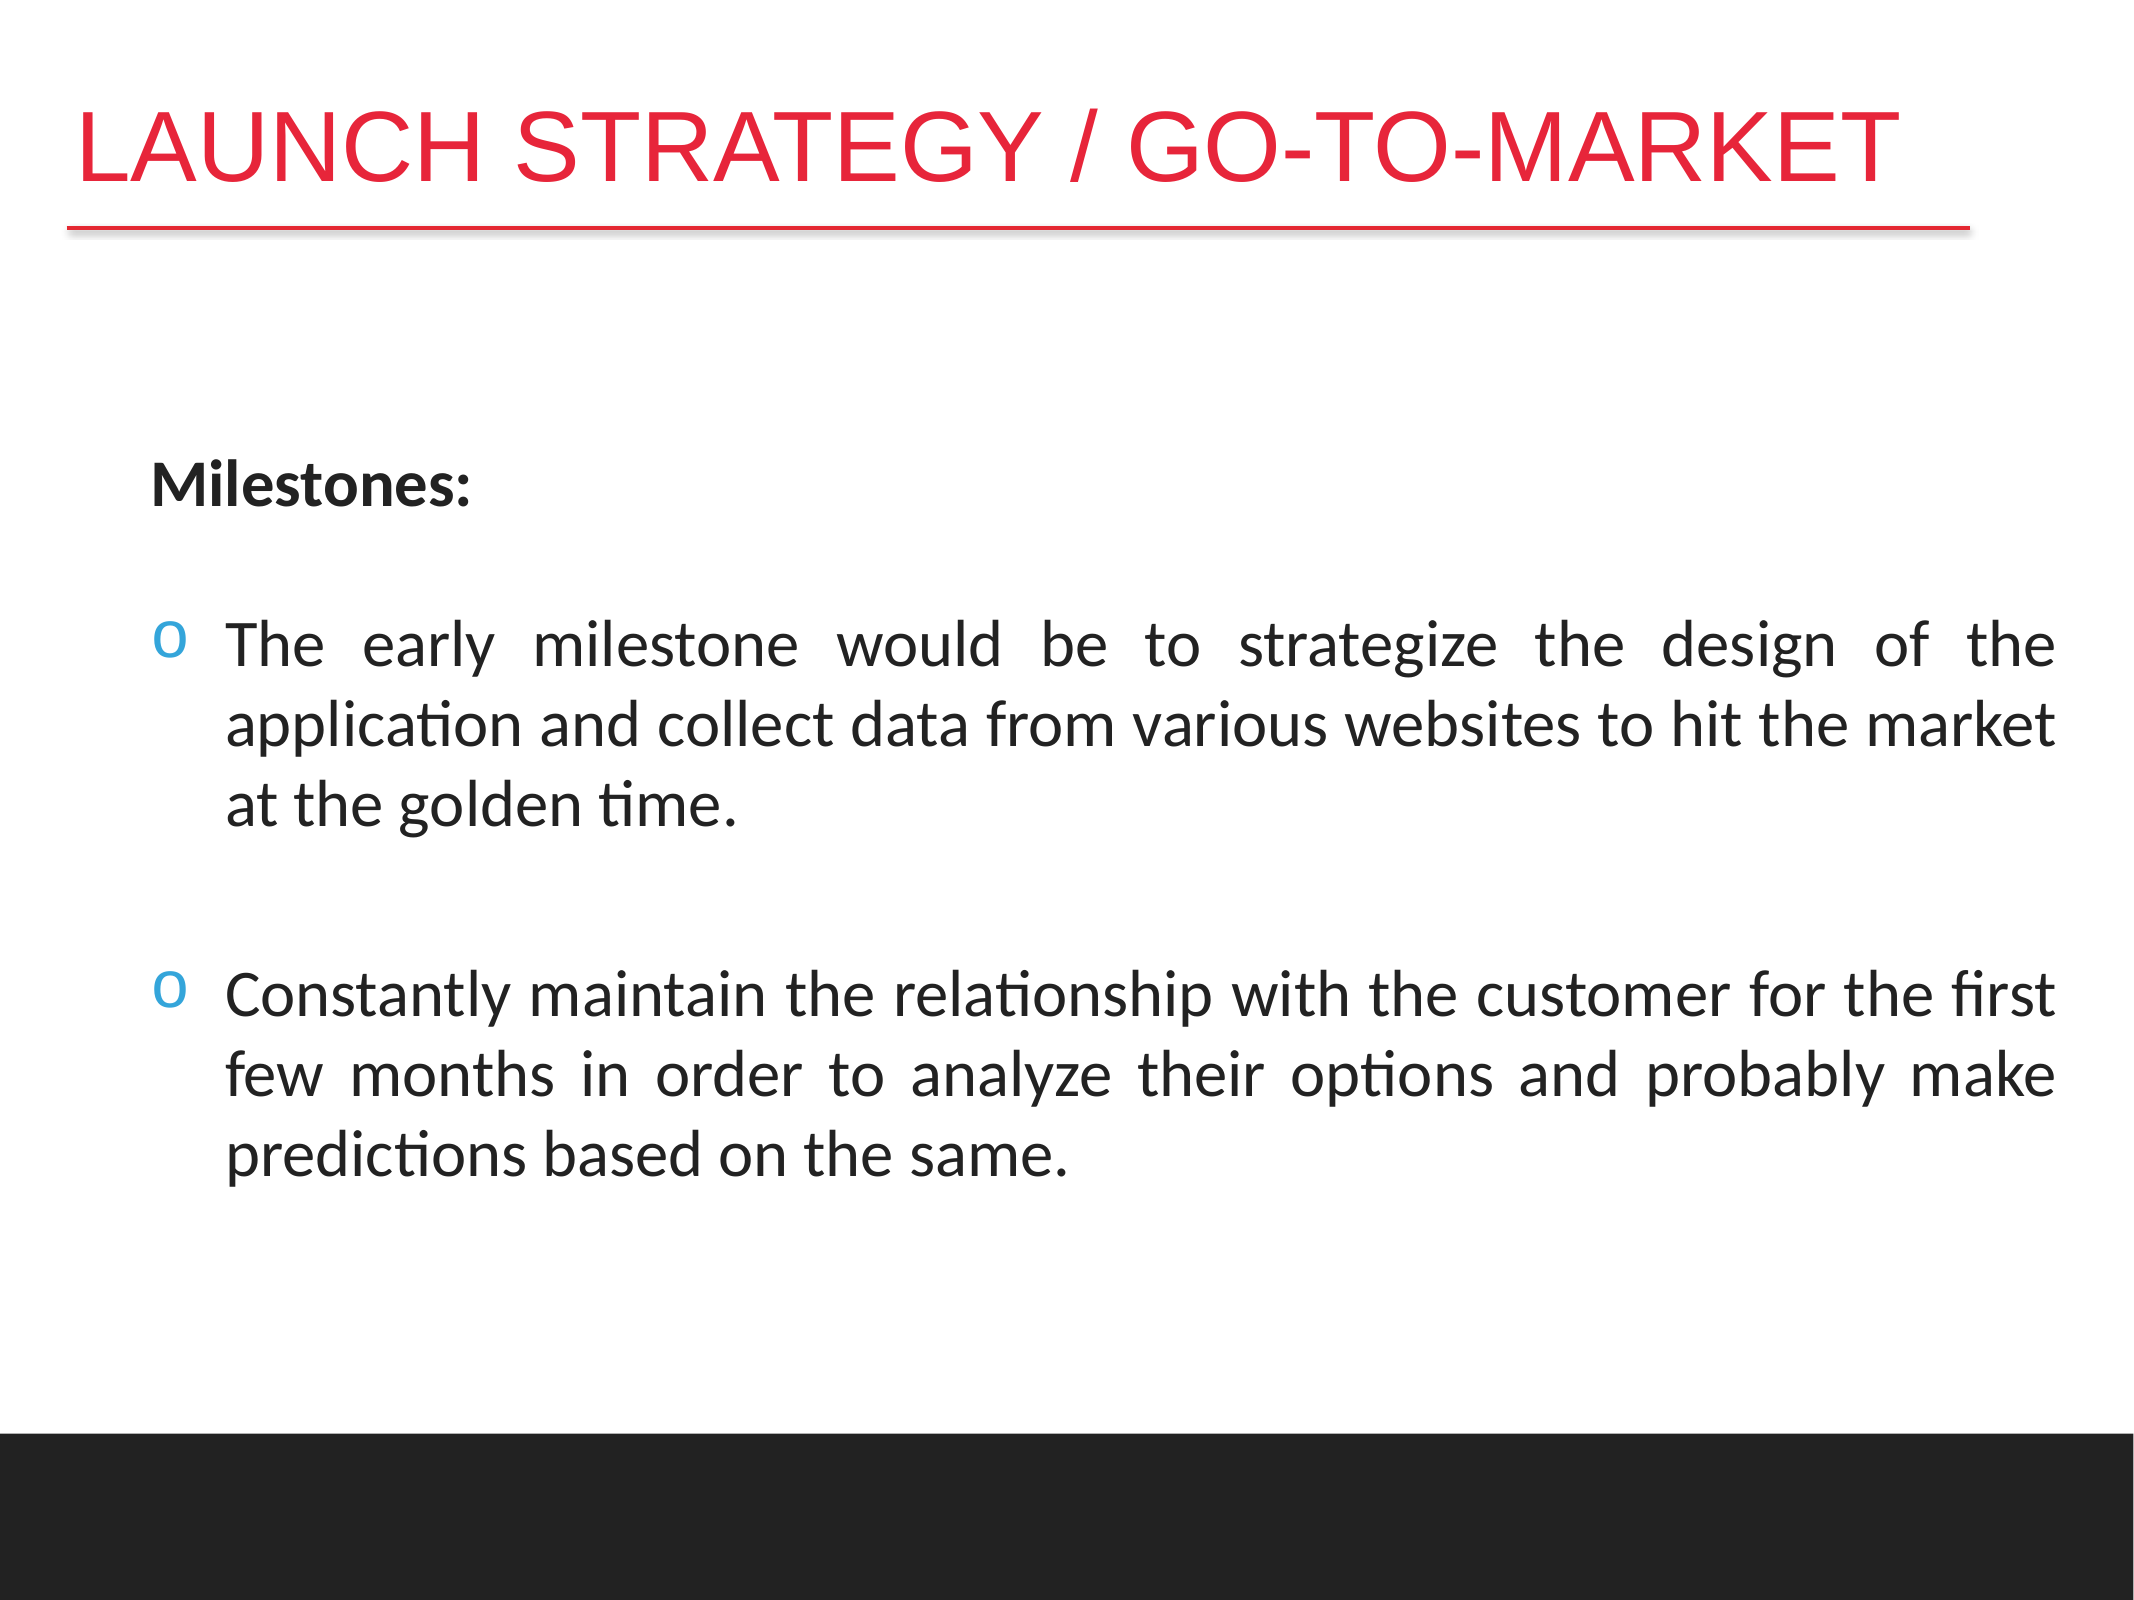

# LAUNCH STRATEGY / GO-TO-MARKET

Milestones:

The early milestone would be to strategize the design of the application and collect data from various websites to hit the market at the golden time.

Constantly maintain the relationship with the customer for the first few months in order to analyze their options and probably make predictions based on the same.